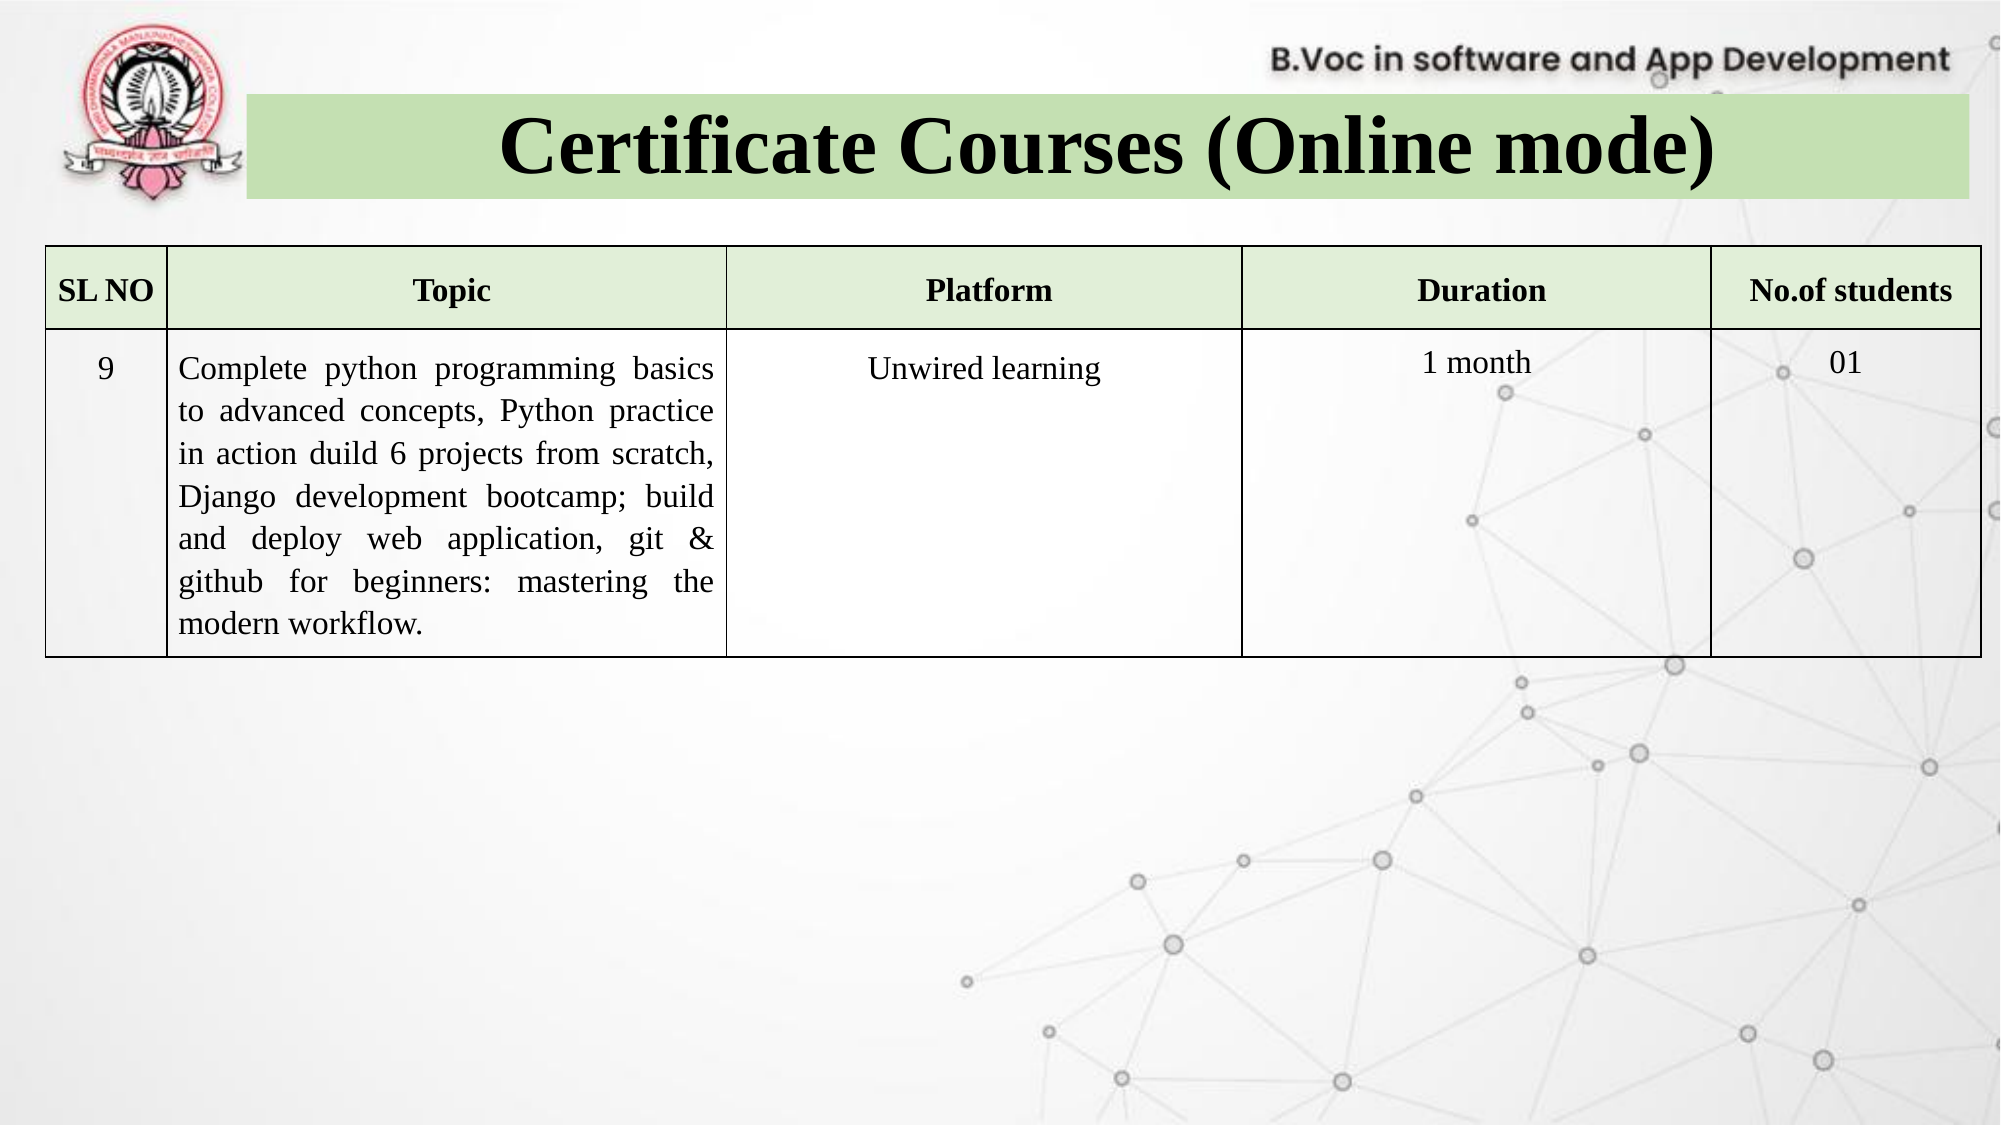

Certificate Courses (Online mode)
| SL NO | Topic | Platform | Duration | No.of students |
| --- | --- | --- | --- | --- |
| 9 | Complete python programming basics to advanced concepts, Python practice in action duild 6 projects from scratch, Django development bootcamp; build and deploy web application, git & github for beginners: mastering the modern workflow. | Unwired learning | 1 month | 01 |